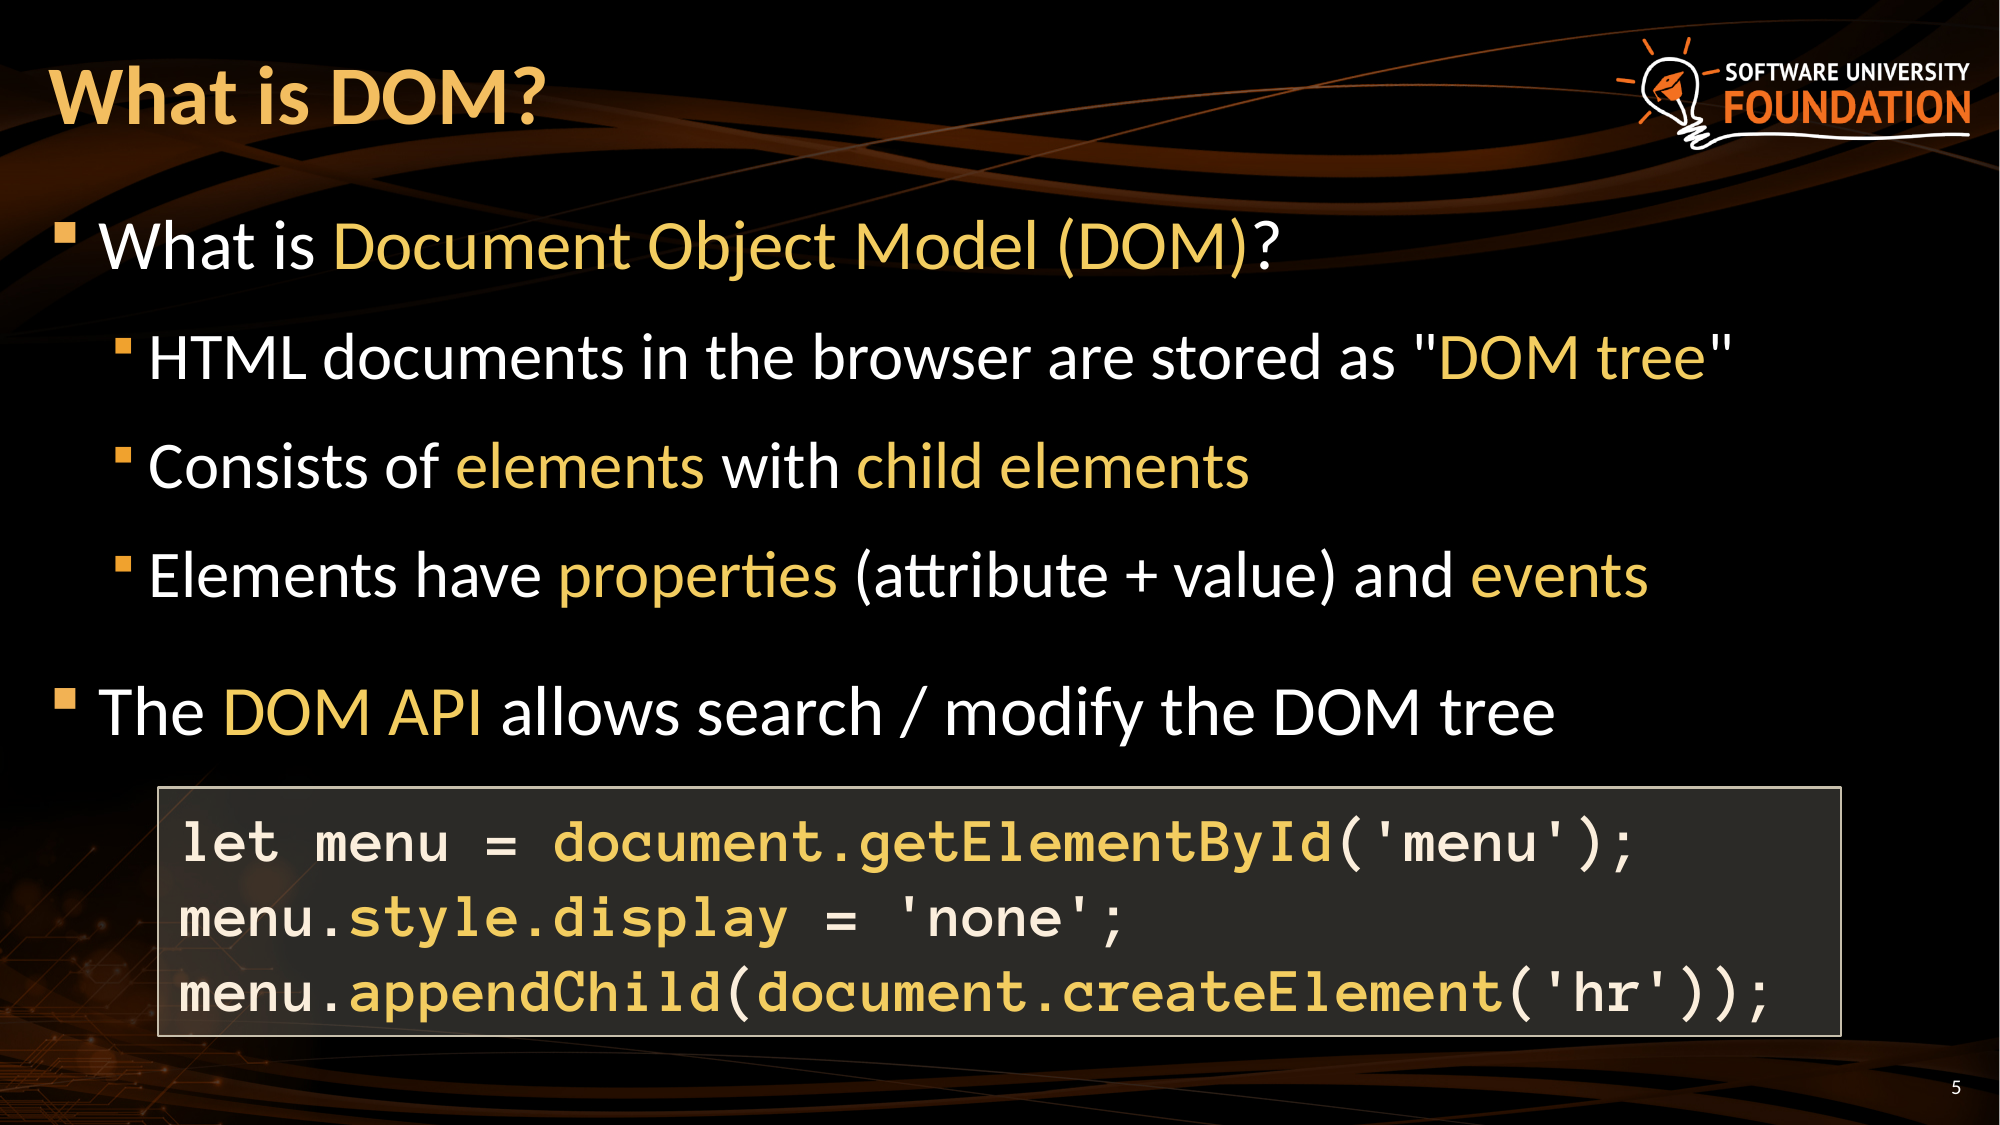

# What is DOM?
What is Document Object Model (DOM)?
HTML documents in the browser are stored as "DOM tree"
Consists of elements with child elements
Elements have properties (attribute + value) and events
The DOM API allows search / modify the DOM tree
let menu = document.getElementById('menu');
menu.style.display = 'none';
menu.appendChild(document.createElement('hr'));
5